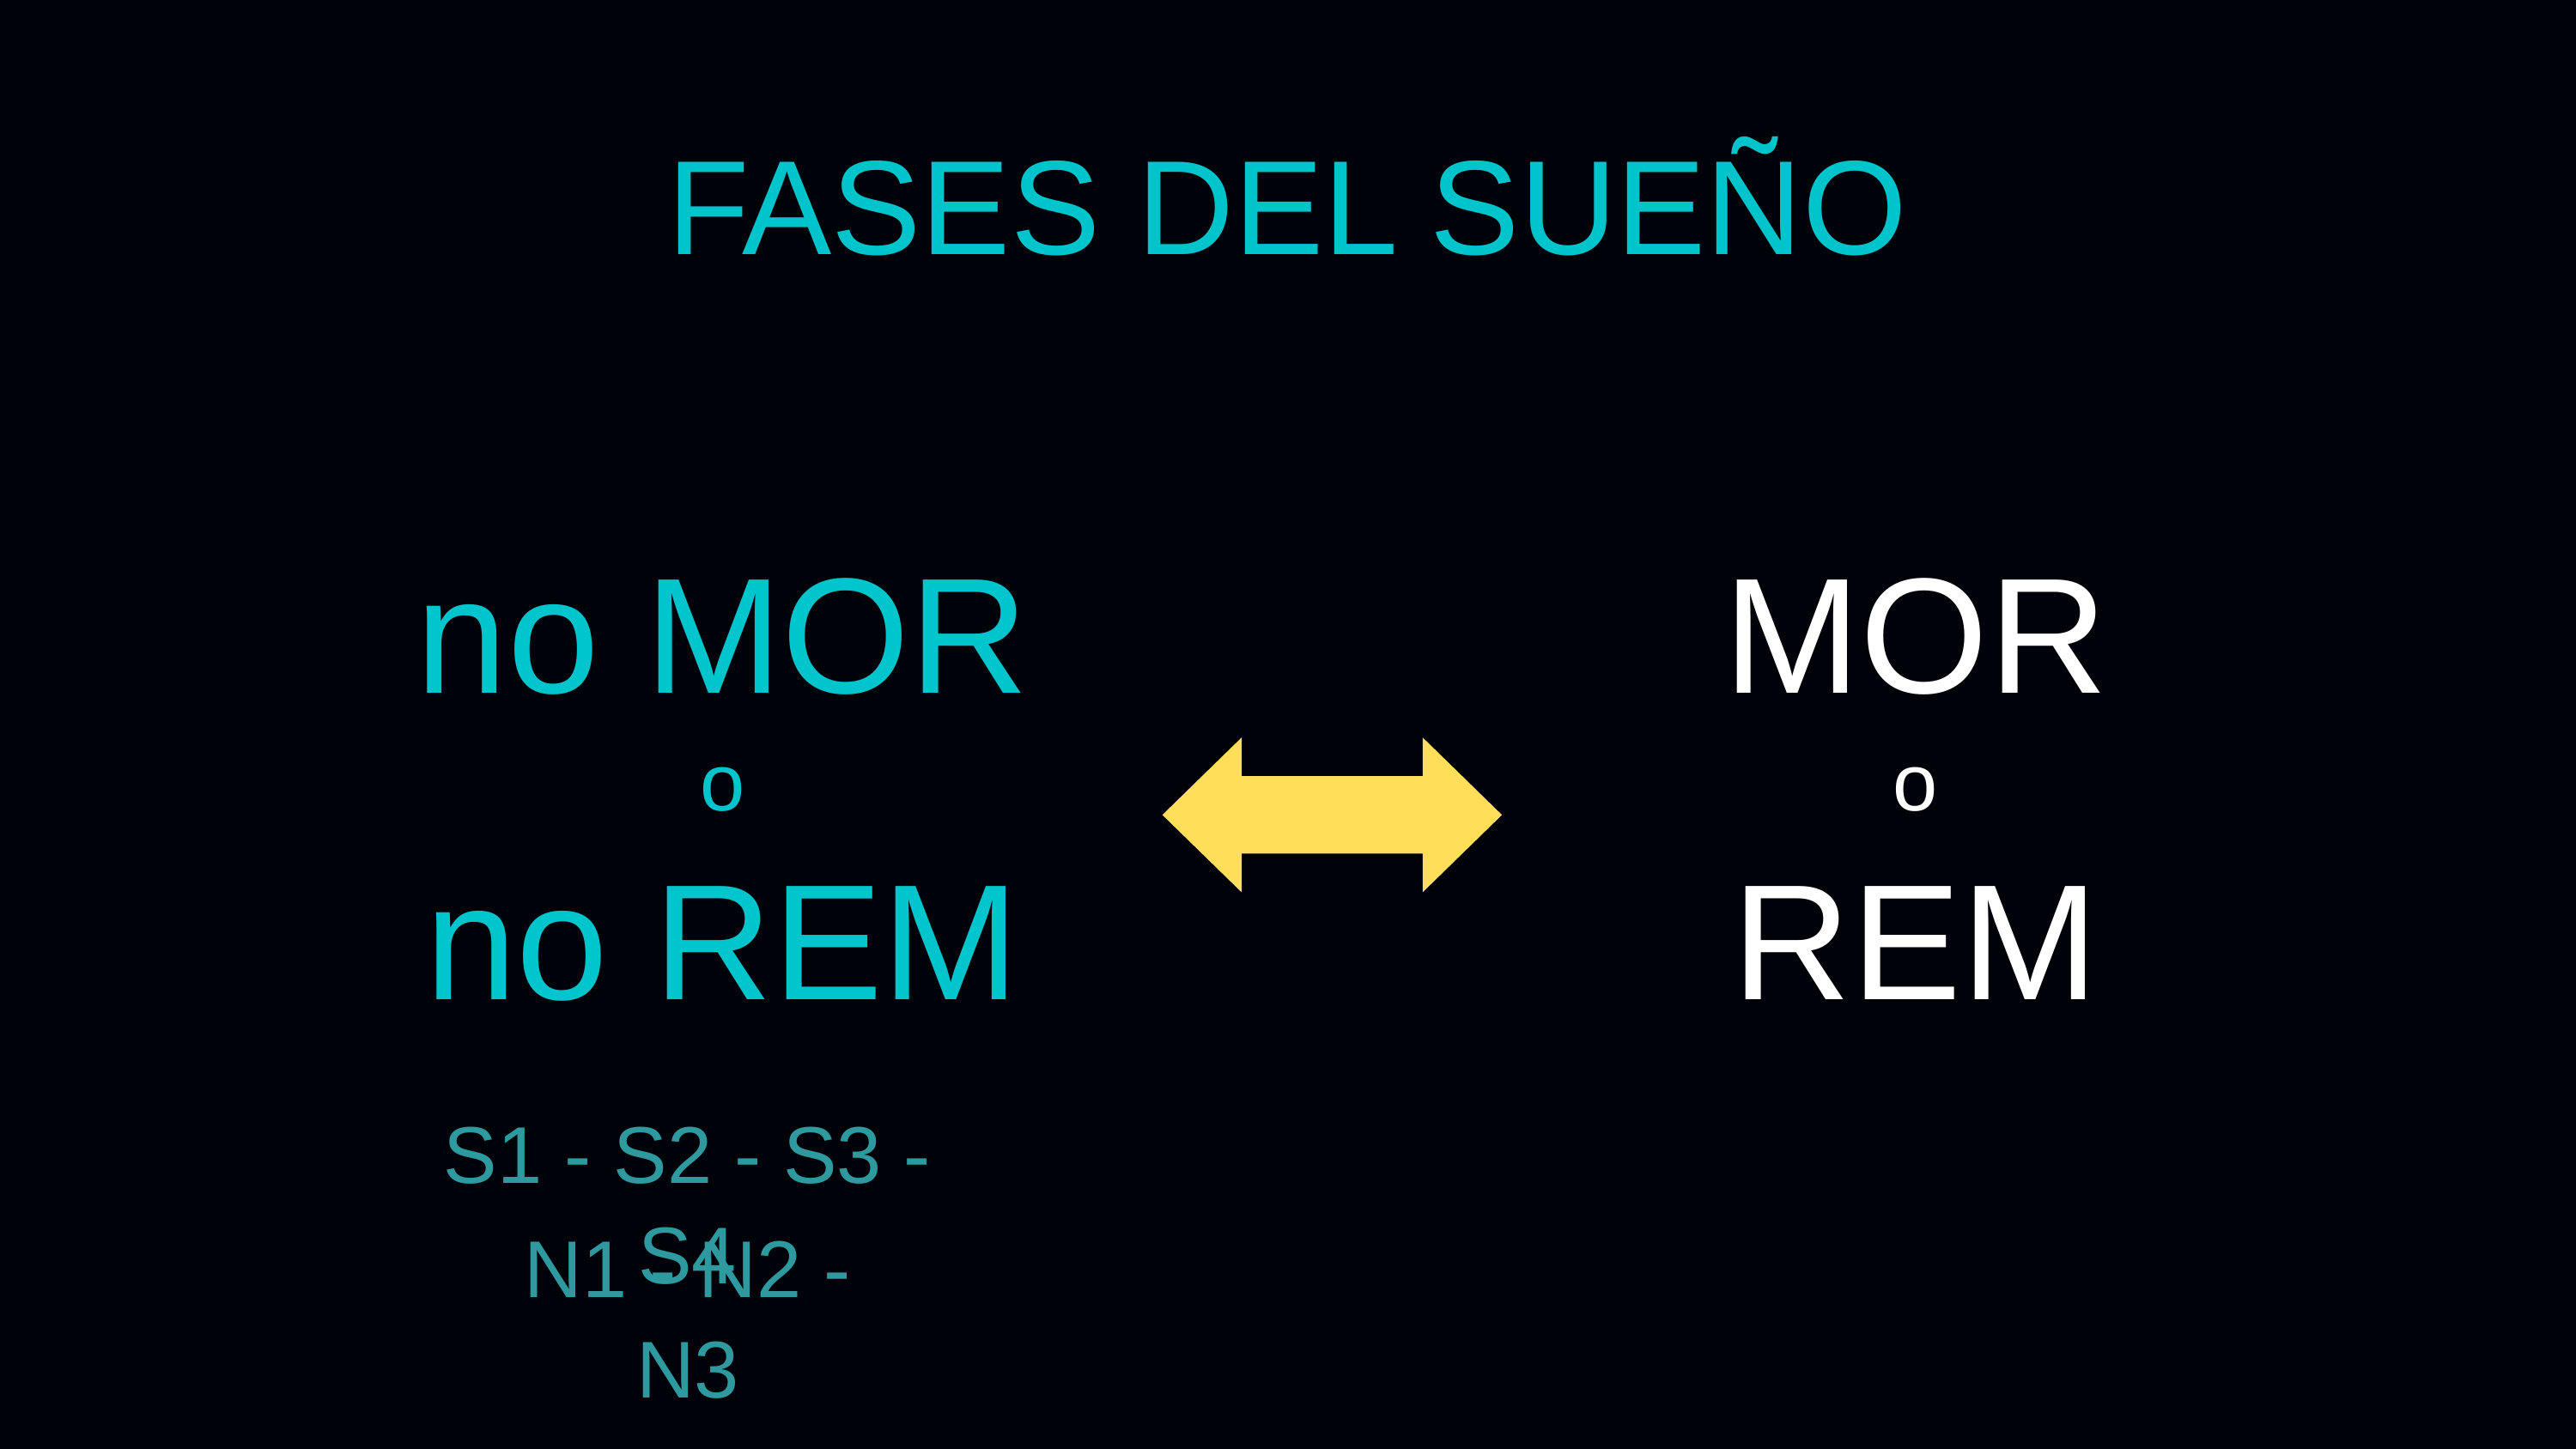

FASES DEL SUEÑO
no MOR
o
no REM
MOR
o
REM

S1 - S2 - S3 - S4
N1 - N2 - N3